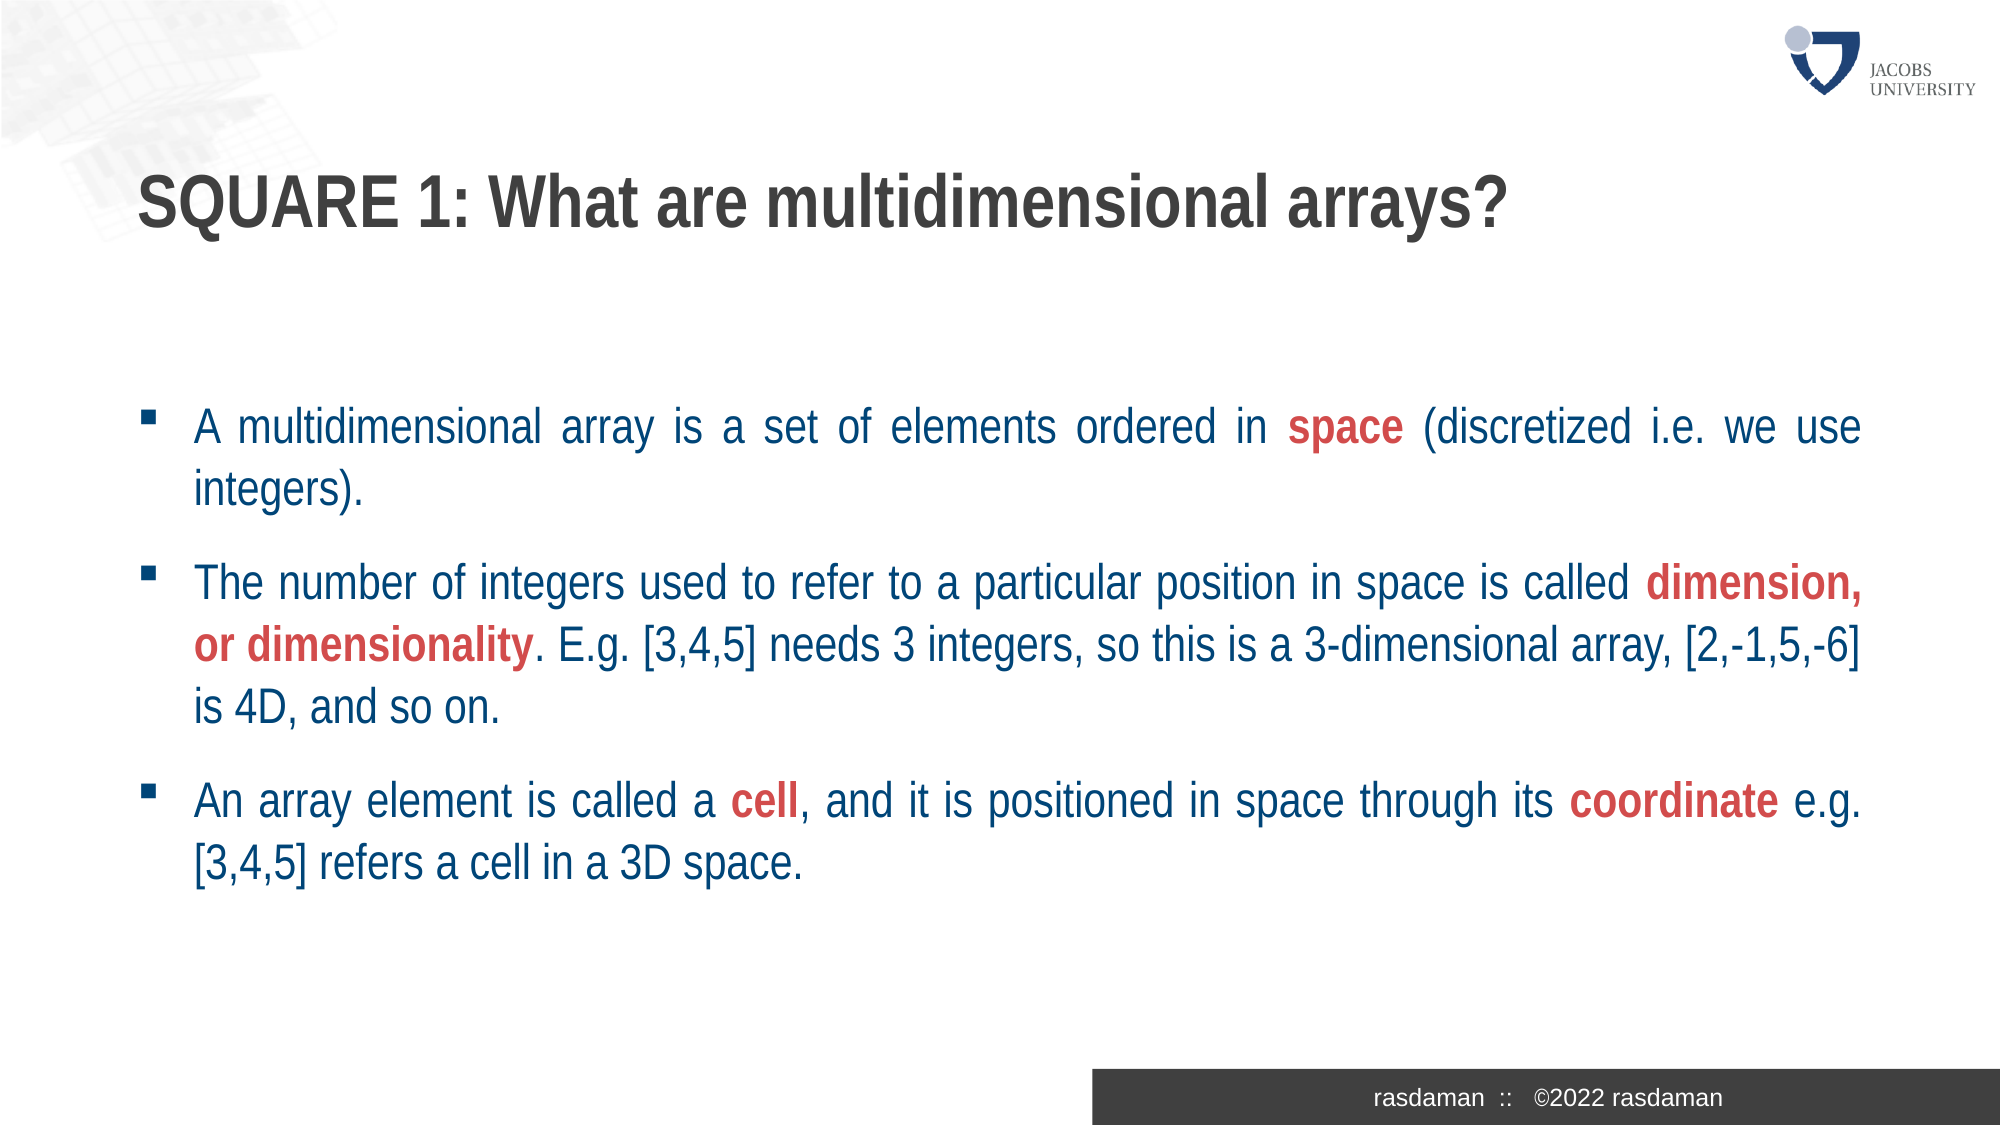

# SQUARE 1: What are multidimensional arrays?
A multidimensional array is a set of elements ordered in space (discretized i.e. we use integers).
The number of integers used to refer to a particular position in space is called dimension, or dimensionality. E.g. [3,4,5] needs 3 integers, so this is a 3-dimensional array, [2,-1,5,-6] is 4D, and so on.
An array element is called a cell, and it is positioned in space through its coordinate e.g. [3,4,5] refers a cell in a 3D space.